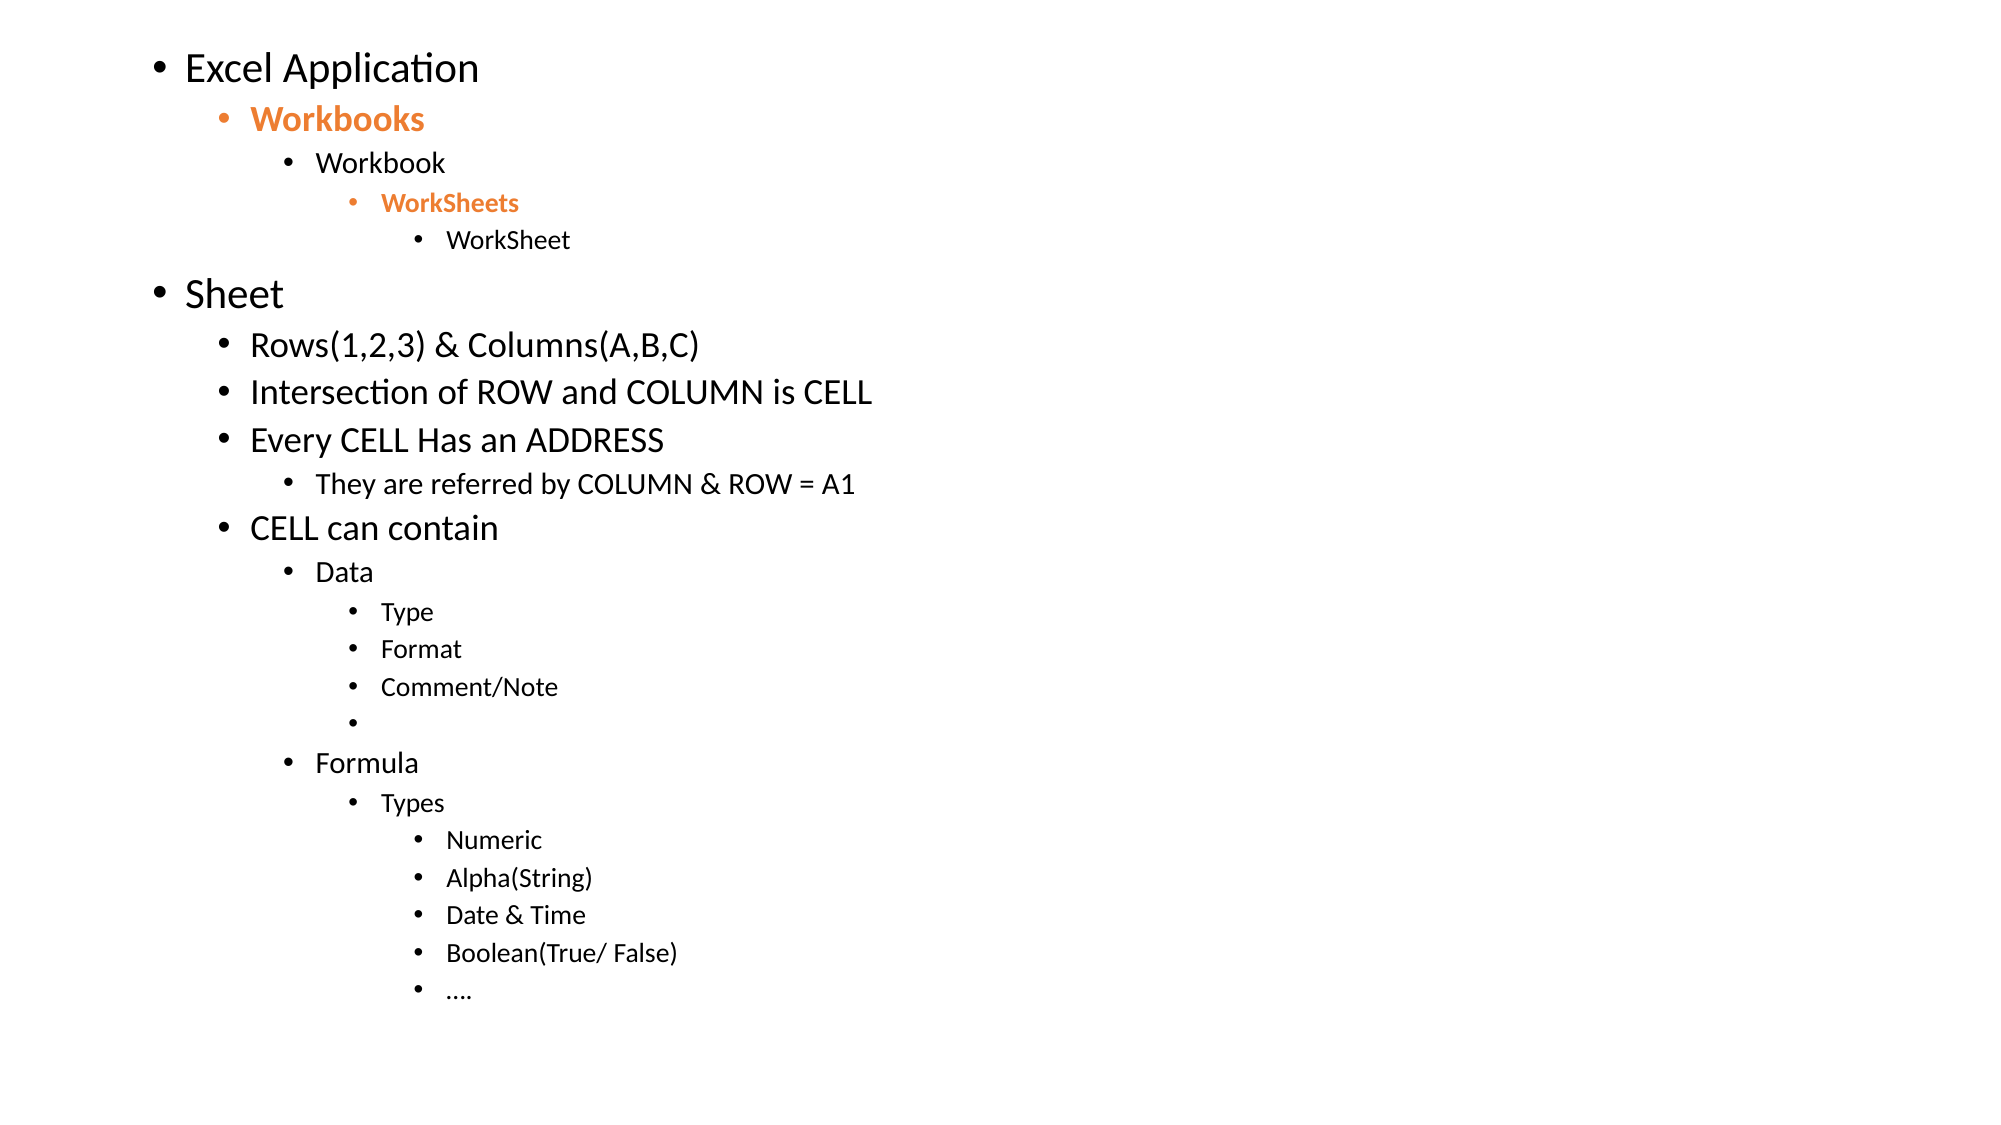

Excel Application
Workbooks
Workbook
WorkSheets
WorkSheet
Sheet
Rows(1,2,3) & Columns(A,B,C)
Intersection of ROW and COLUMN is CELL
Every CELL Has an ADDRESS
They are referred by COLUMN & ROW = A1
CELL can contain
Data
Type
Format
Comment/Note

Formula
Types
Numeric
Alpha(String)
Date & Time
Boolean(True/ False)
….